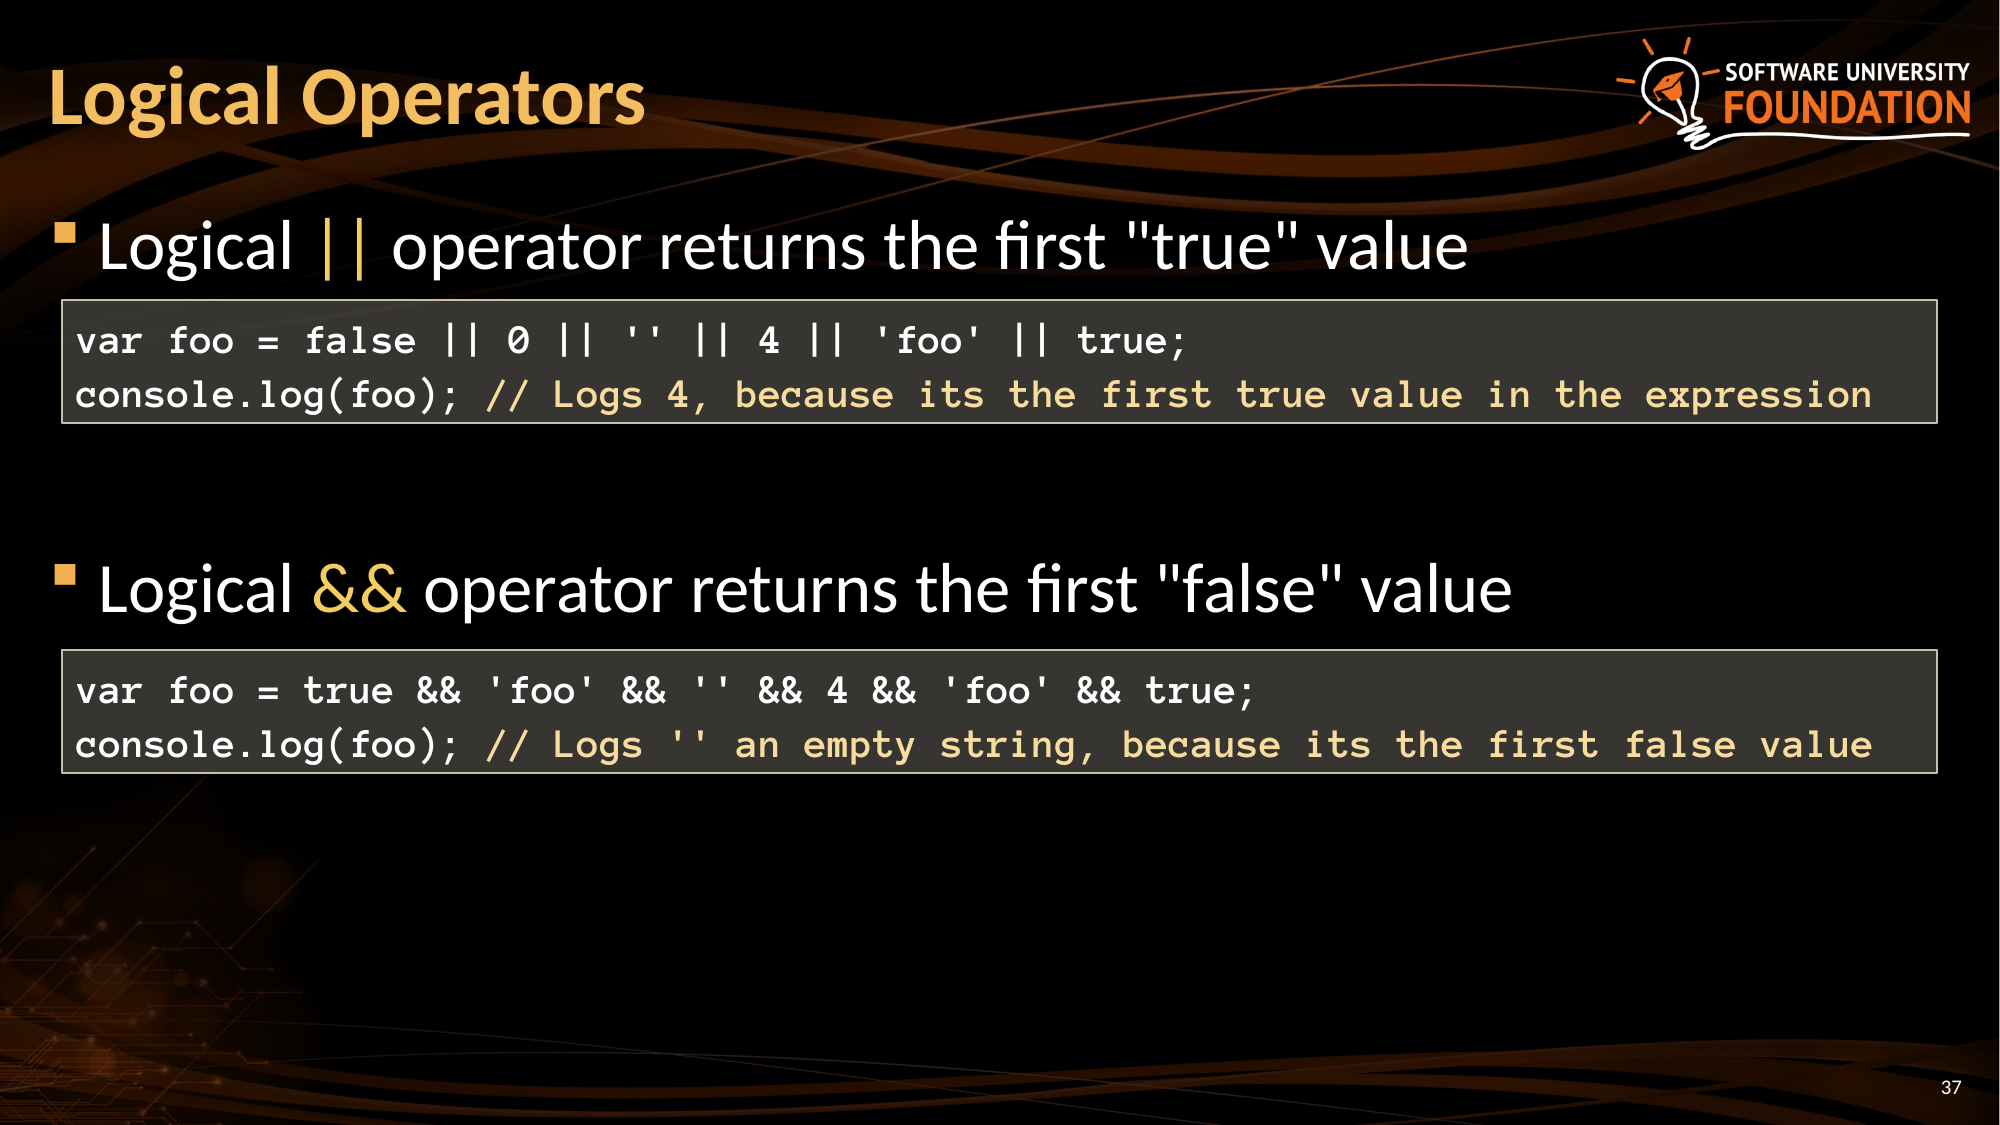

# Logical Operators
Logical || operator returns the first "true" value

Logical && operator returns the first "false" value
var foo = false || 0 || '' || 4 || 'foo' || true;
console.log(foo); // Logs 4, because its the first true value in the expression
var foo = true && 'foo' && '' && 4 && 'foo' && true;
console.log(foo); // Logs '' an empty string, because its the first false value
37